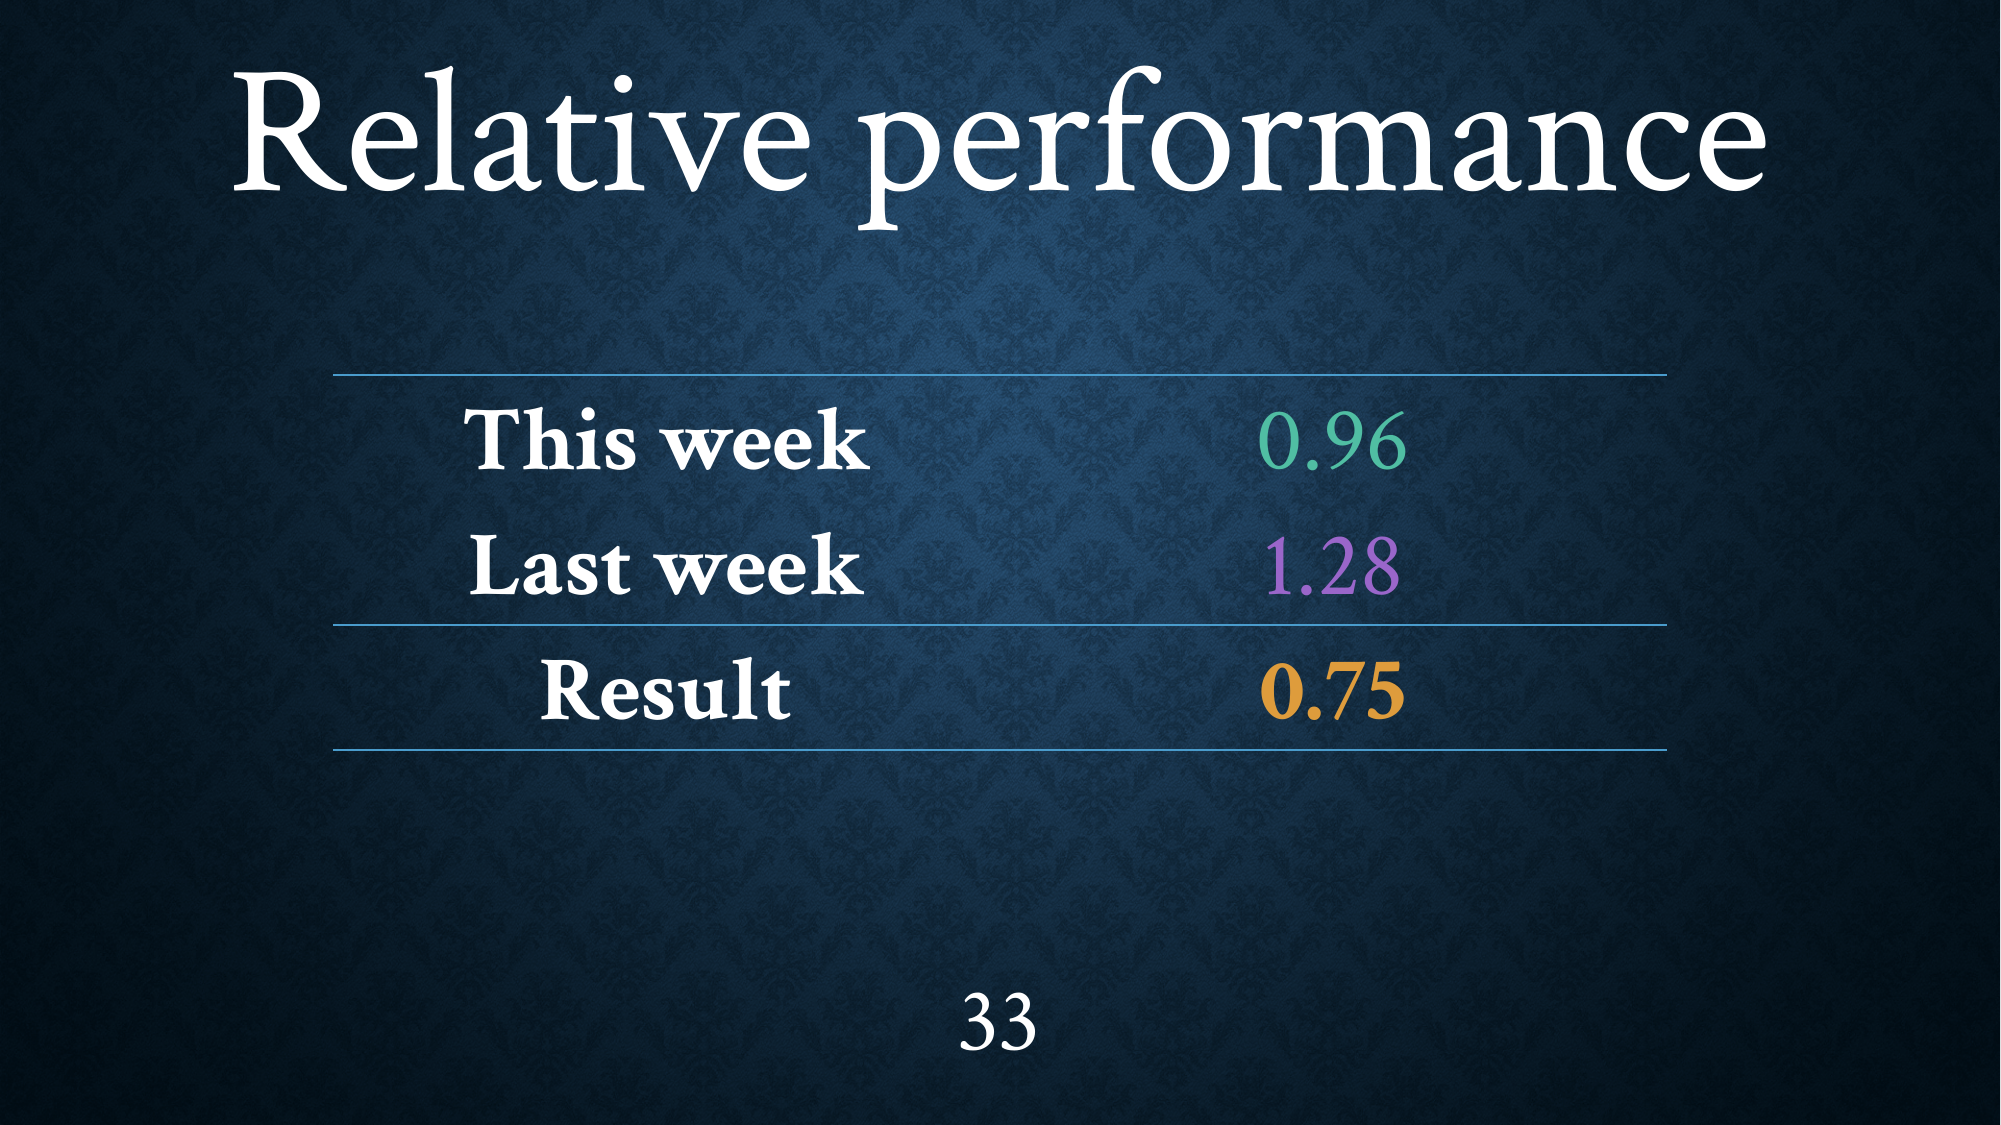

Relative performance
| This week | 0.96 |
| --- | --- |
| Last week | 1.28 |
| Result | 0.75 |
33